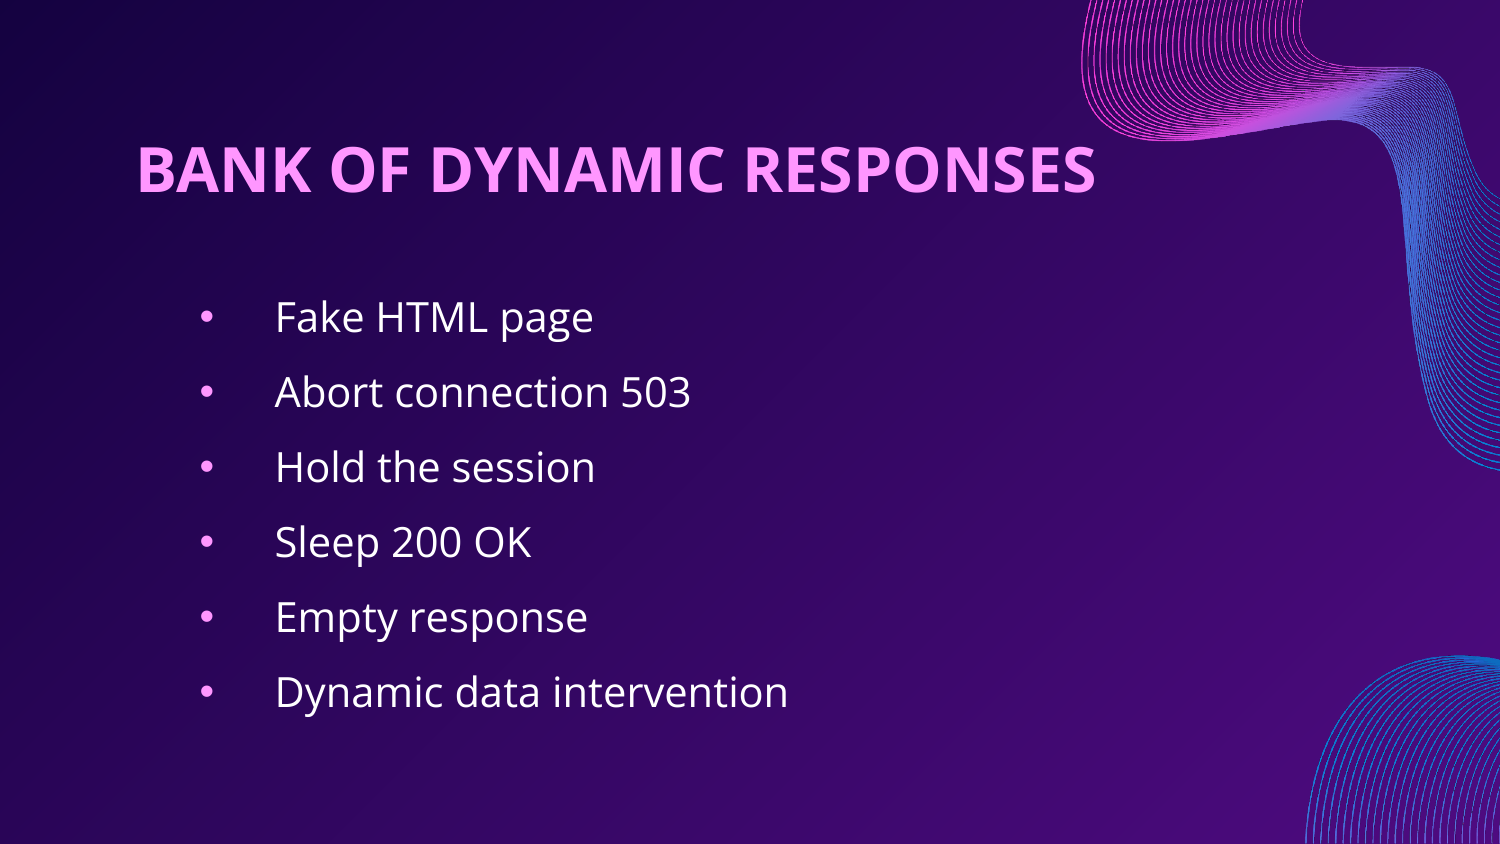

# BANK OF DYNAMIC RESPONSES
Fake HTML page
Abort connection 503
Hold the session
Sleep 200 OK
Empty response
Dynamic data intervention